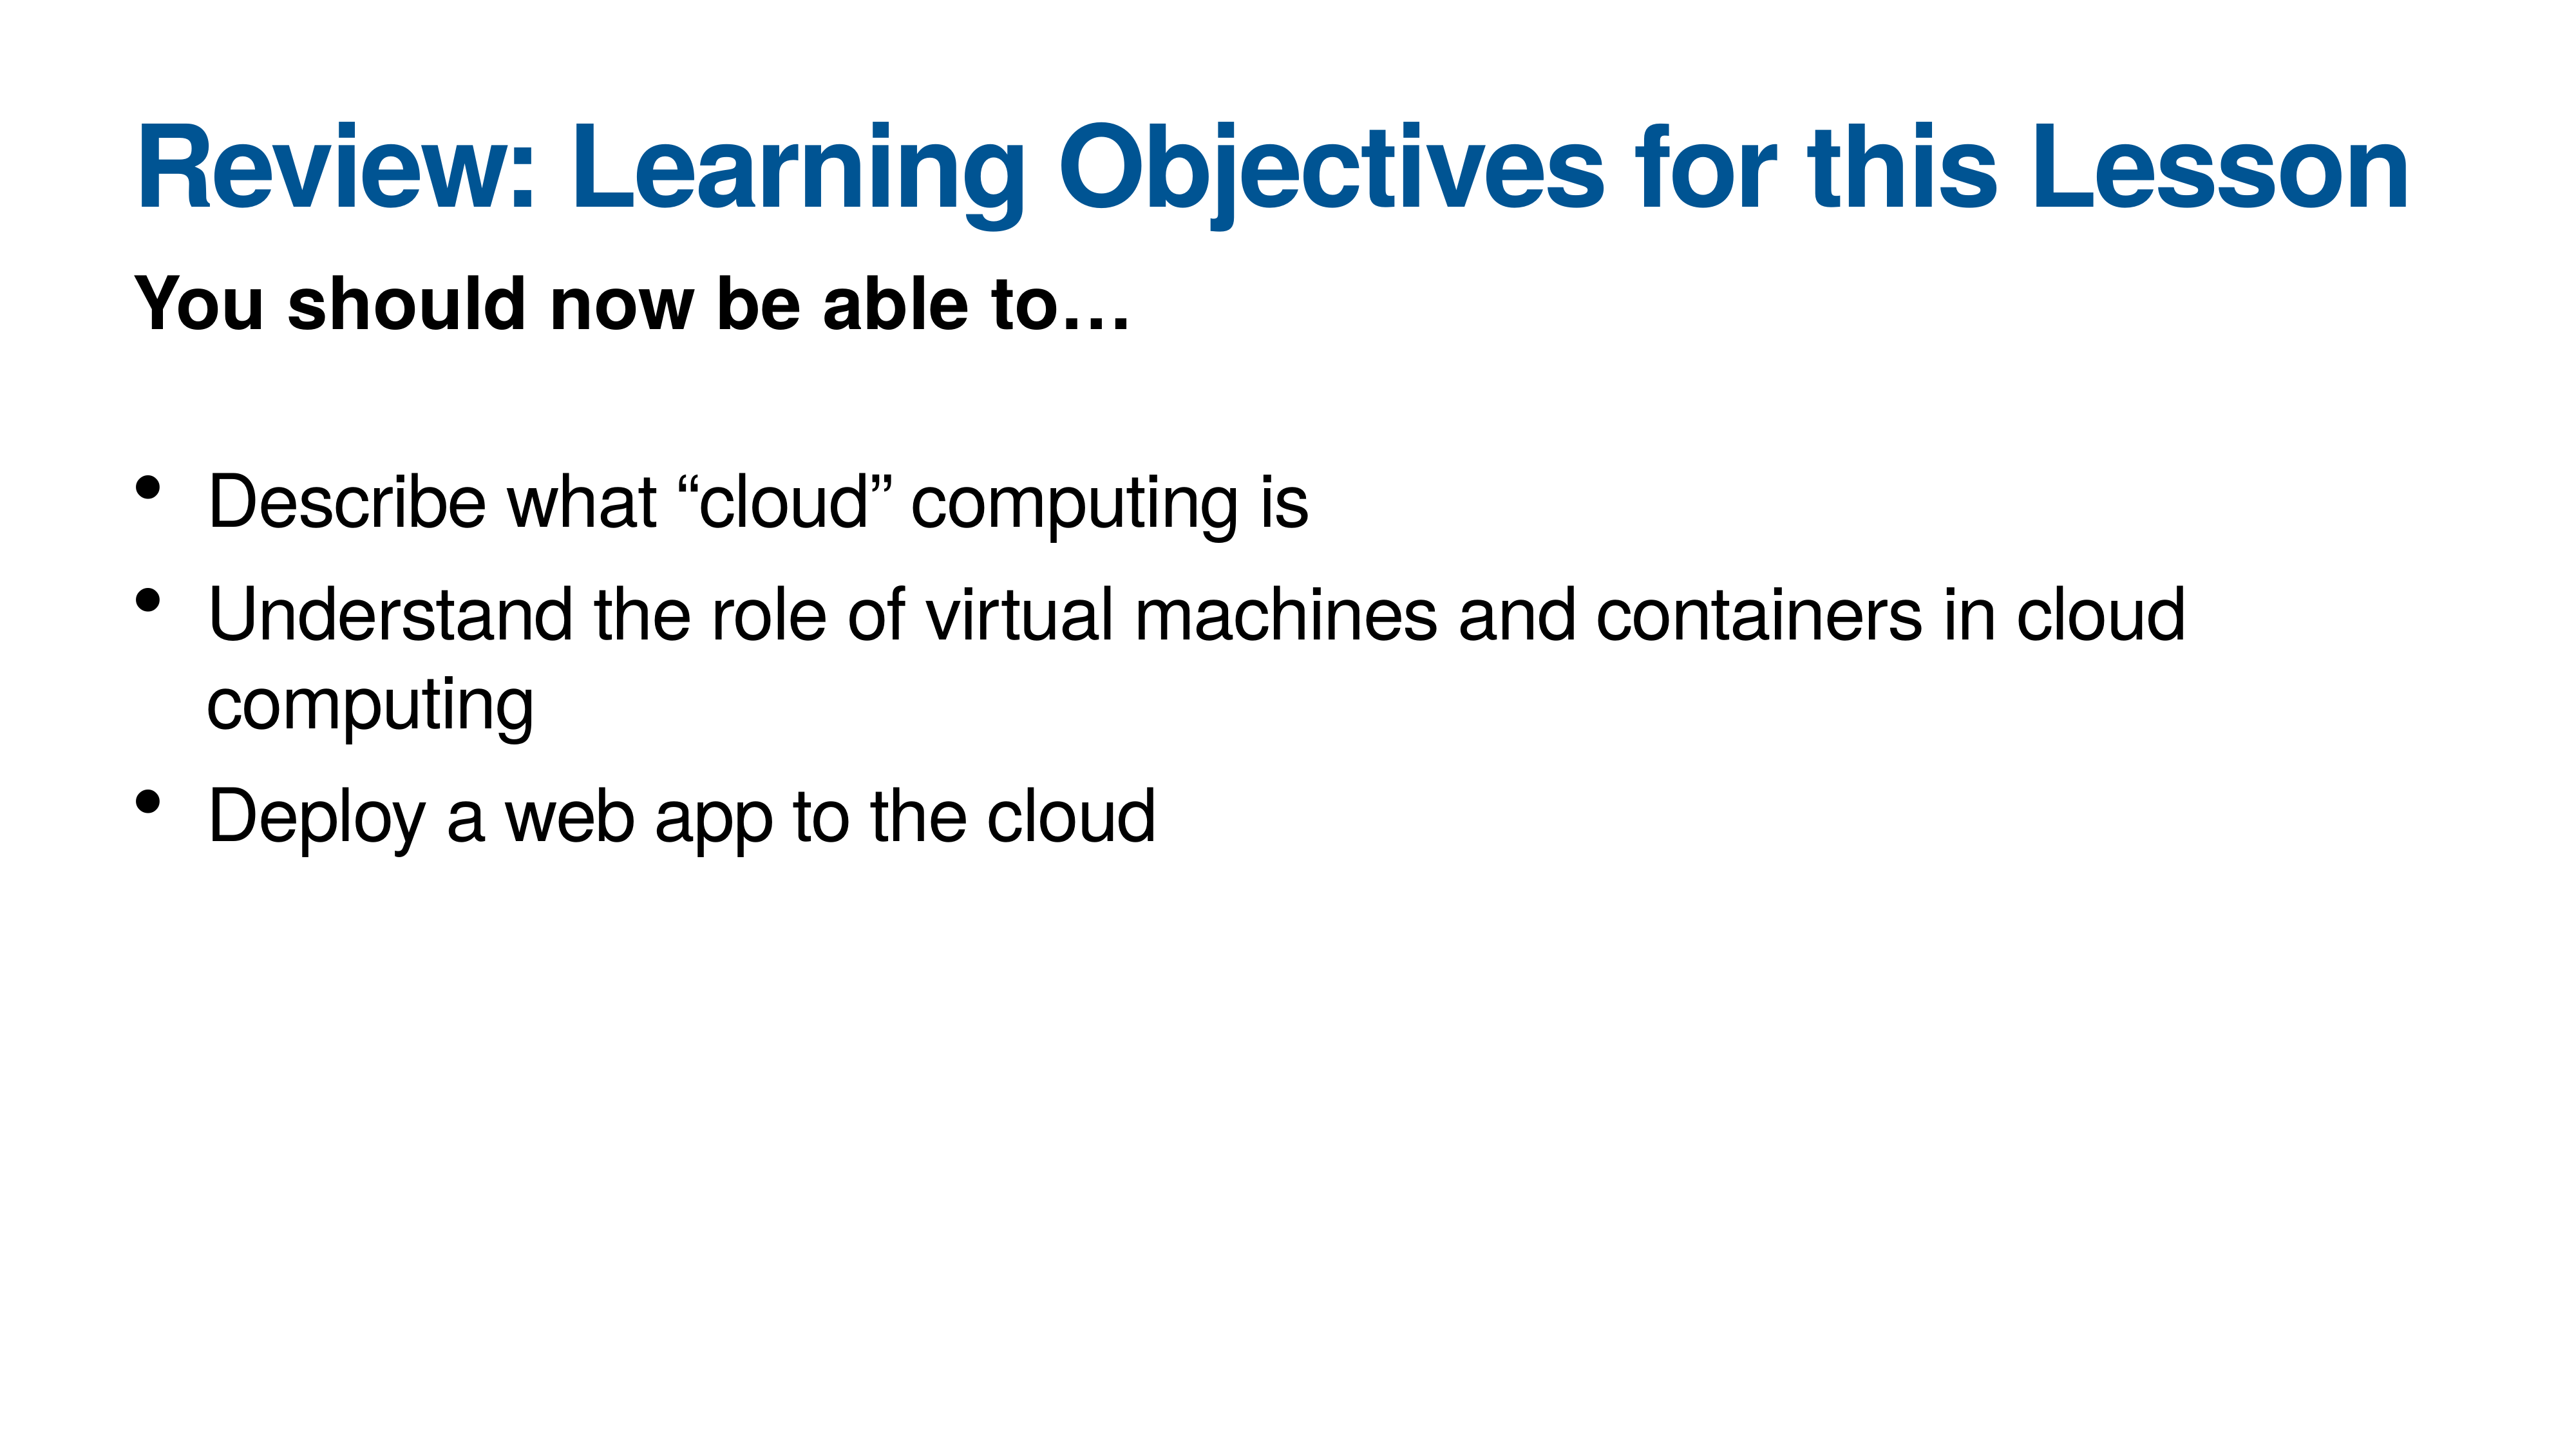

# Review: Learning Objectives for this Lesson
You should now be able to…
Describe what “cloud” computing is
Understand the role of virtual machines and containers in cloud computing
Deploy a web app to the cloud